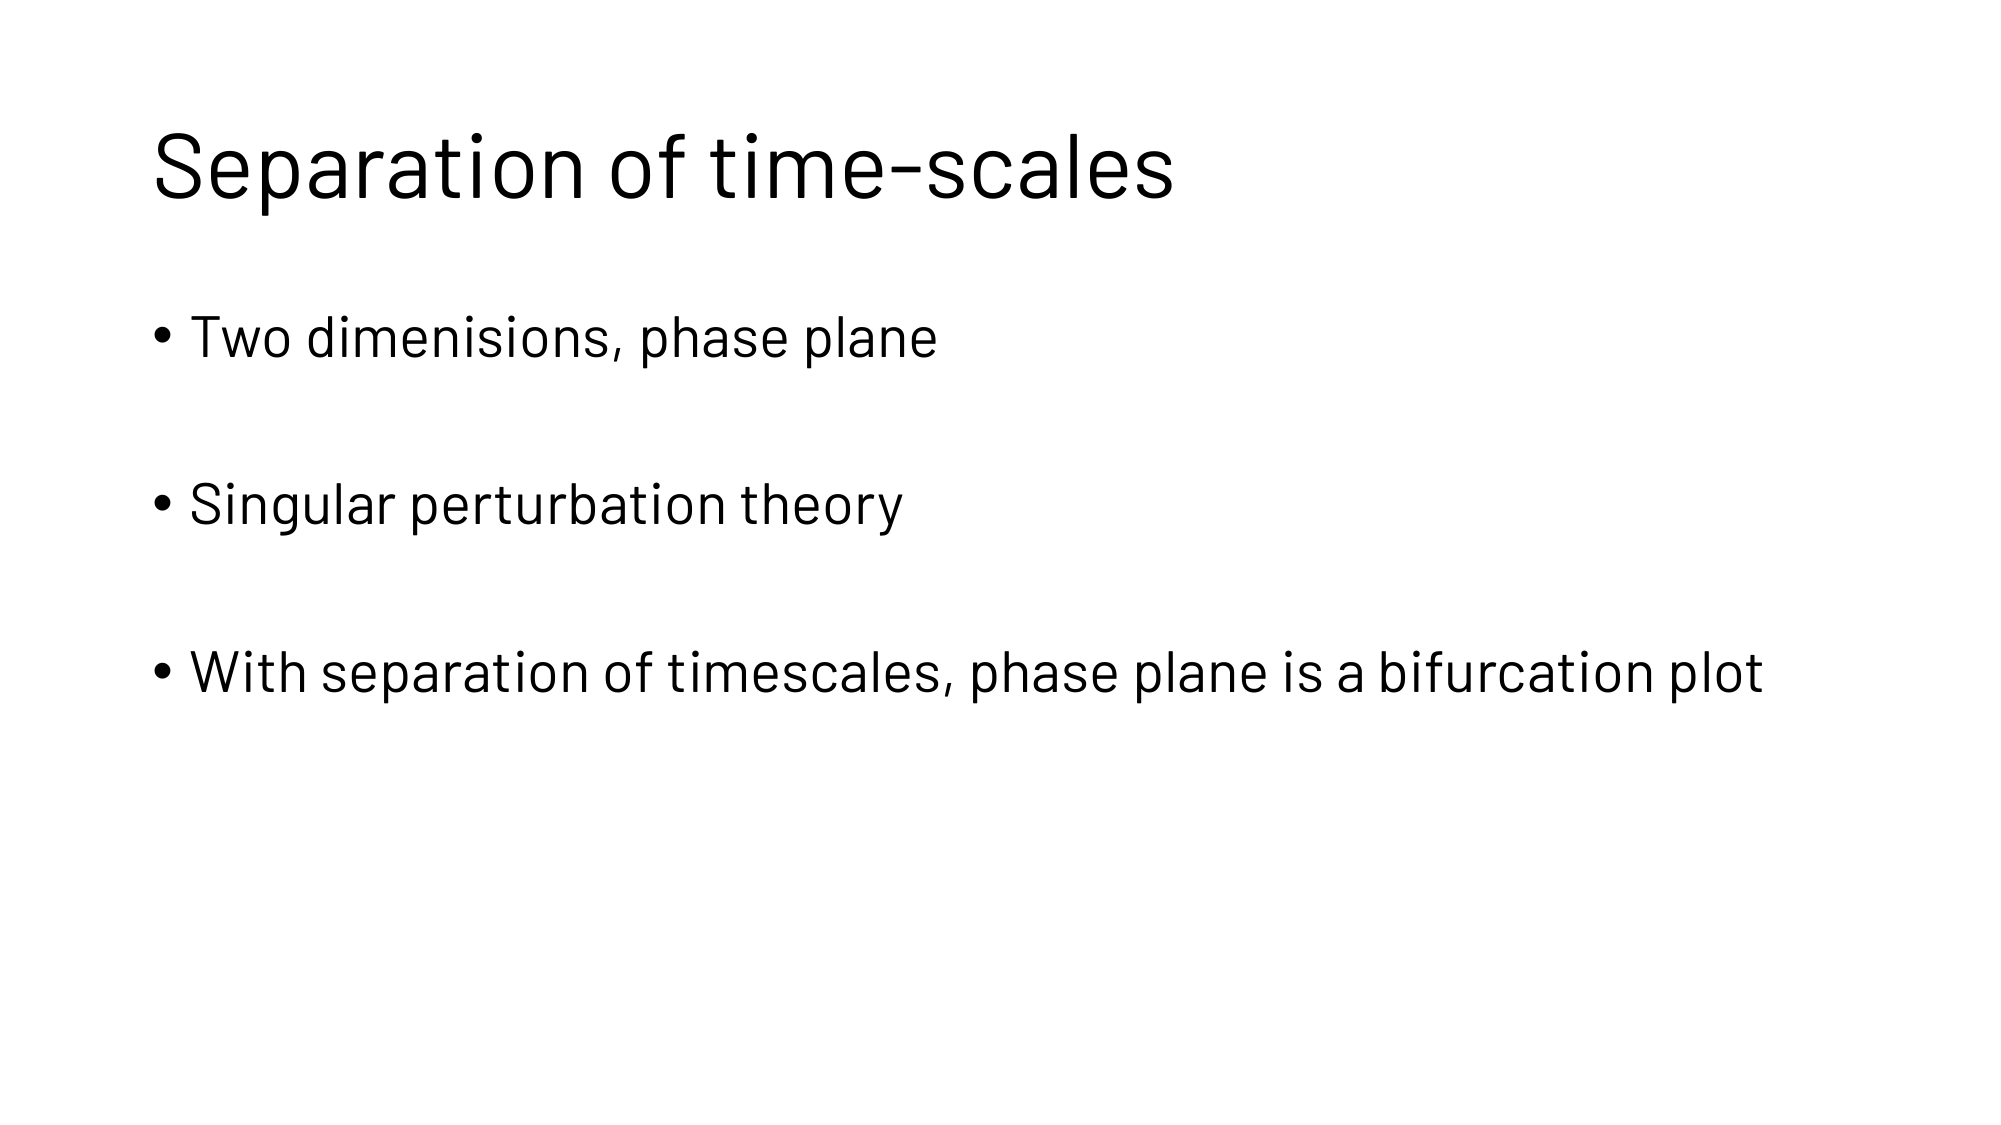

# Separation of time-scales
Two dimenisions, phase plane

Singular perturbation theory

With separation of timescales, phase plane is a bifurcation plot